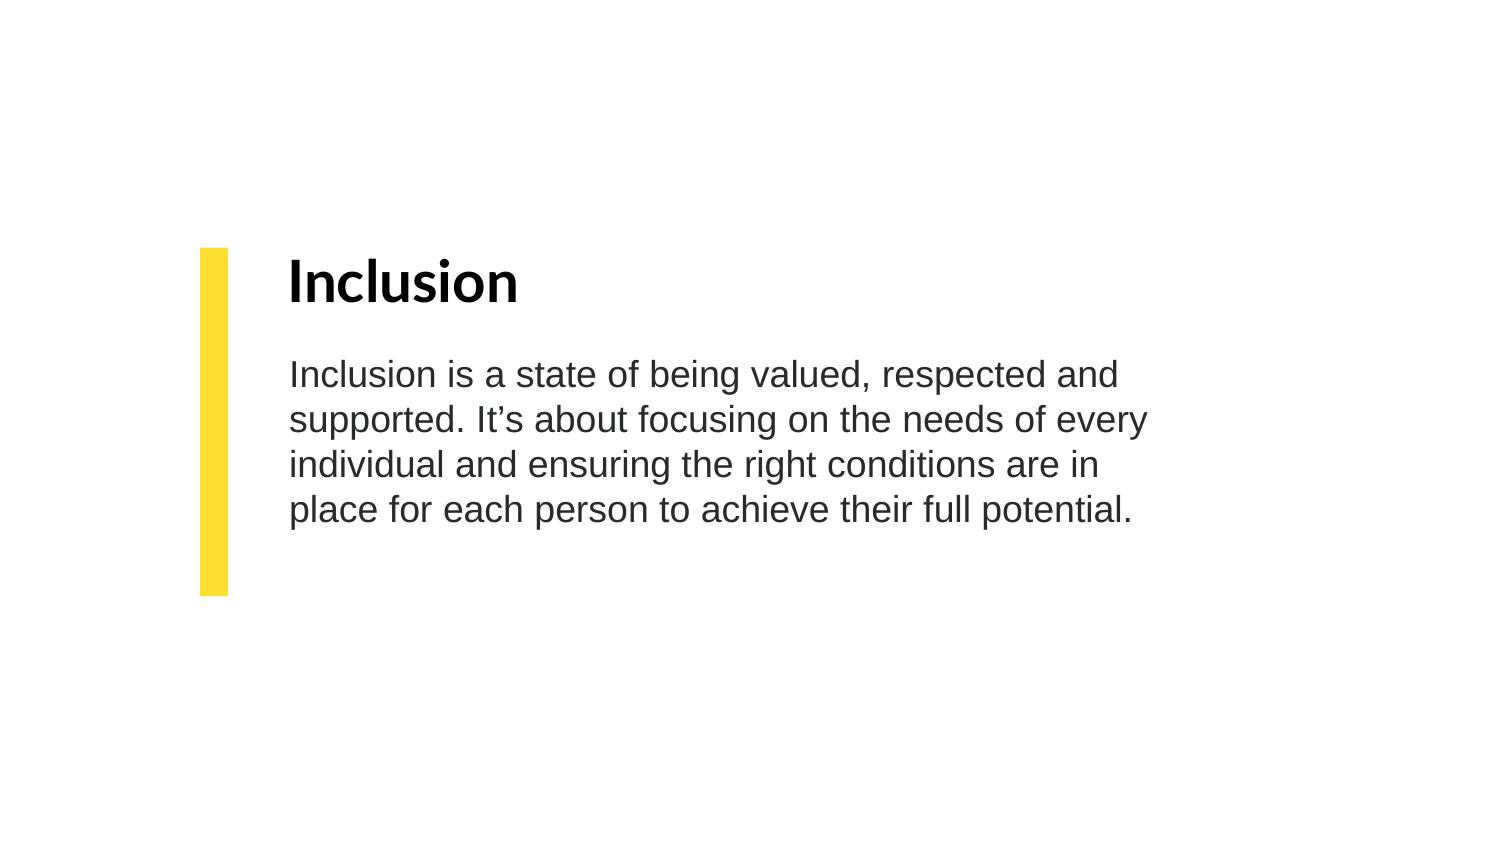

# Inclusion
Inclusion is a state of being valued, respected and supported. It’s about focusing on the needs of every individual and ensuring the right conditions are in place for each person to achieve their full potential.